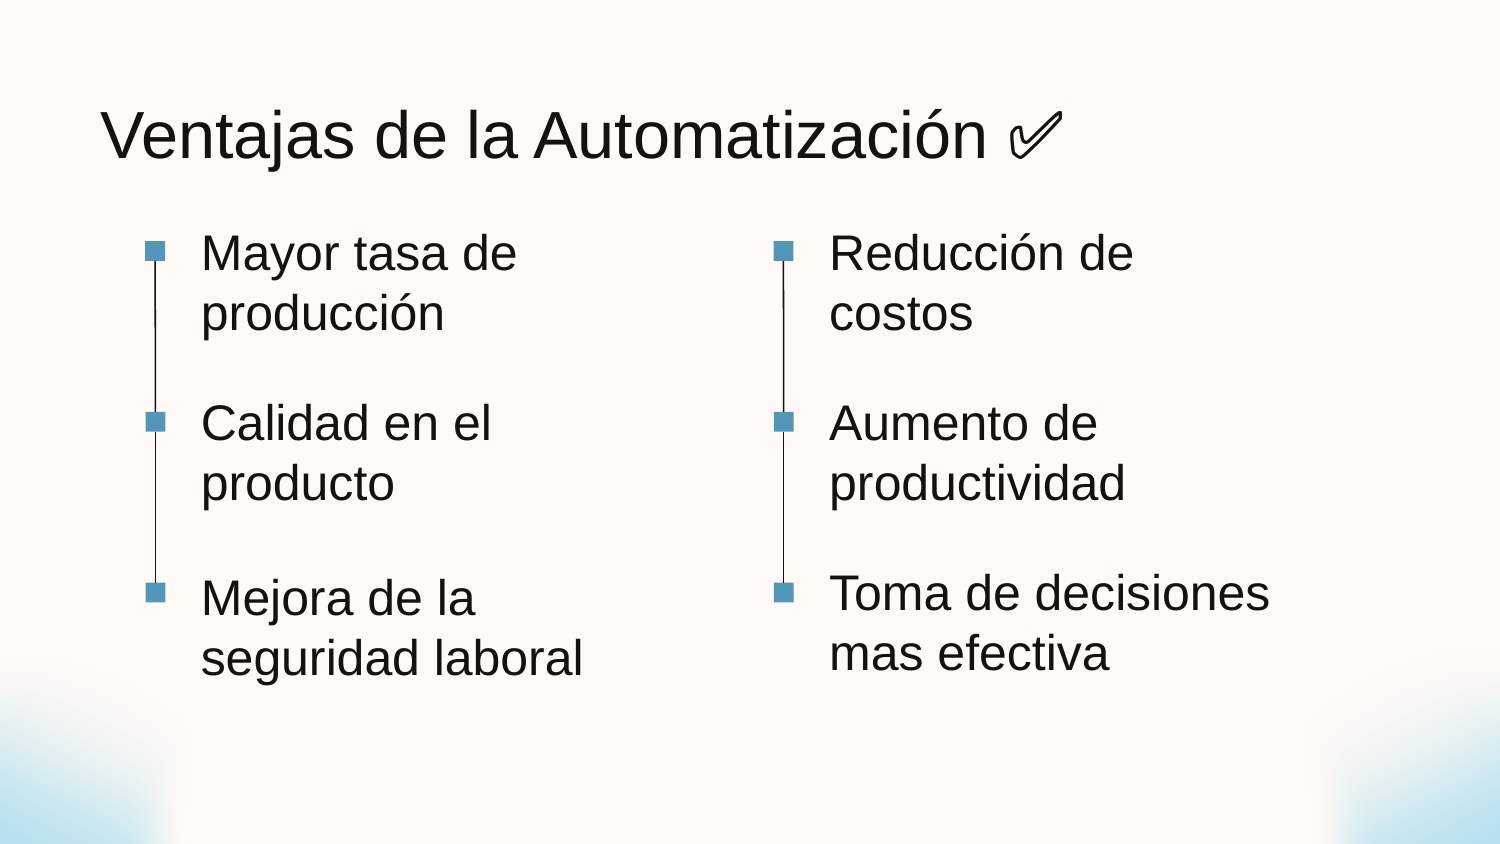

# Ventajas de la Automatización ✅
Mayor tasa de producción
Reducción de costos

Calidad en el producto
Aumento de productividad

Toma de decisiones mas efectiva
Mejora de la seguridad laboral